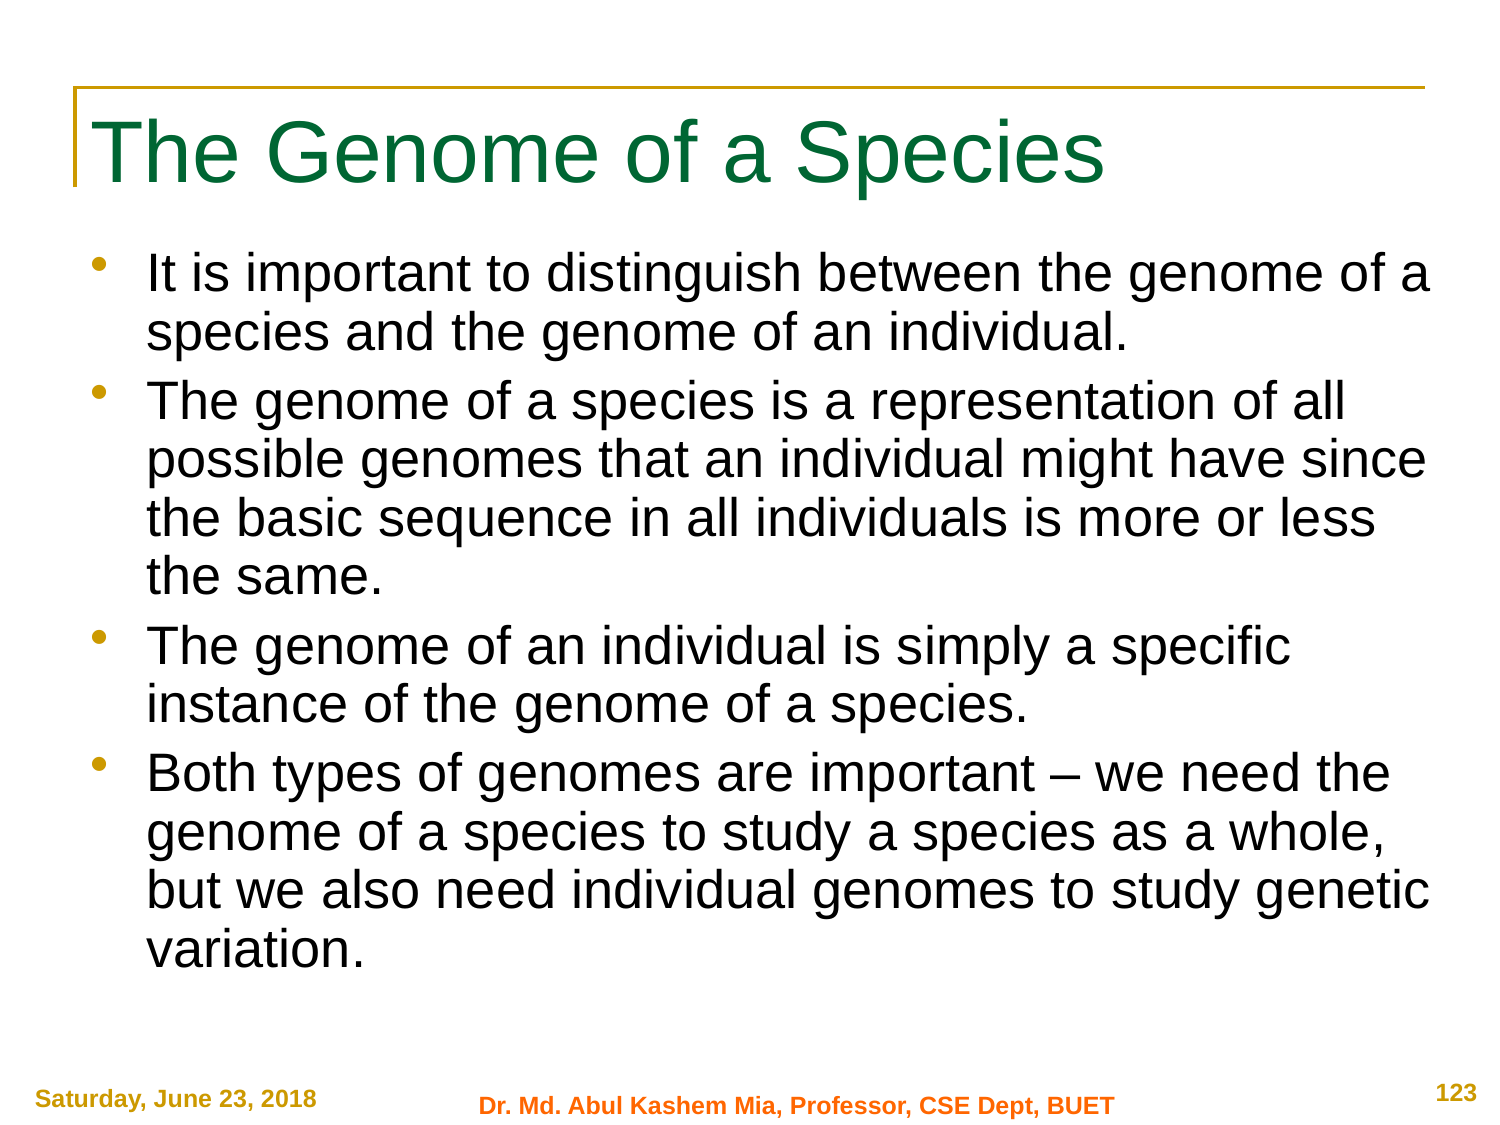

# The Genome of a Species
It is important to distinguish between the genome of a species and the genome of an individual.
The genome of a species is a representation of all possible genomes that an individual might have since the basic sequence in all individuals is more or less the same.
The genome of an individual is simply a specific instance of the genome of a species.
Both types of genomes are important – we need the genome of a species to study a species as a whole, but we also need individual genomes to study genetic variation.